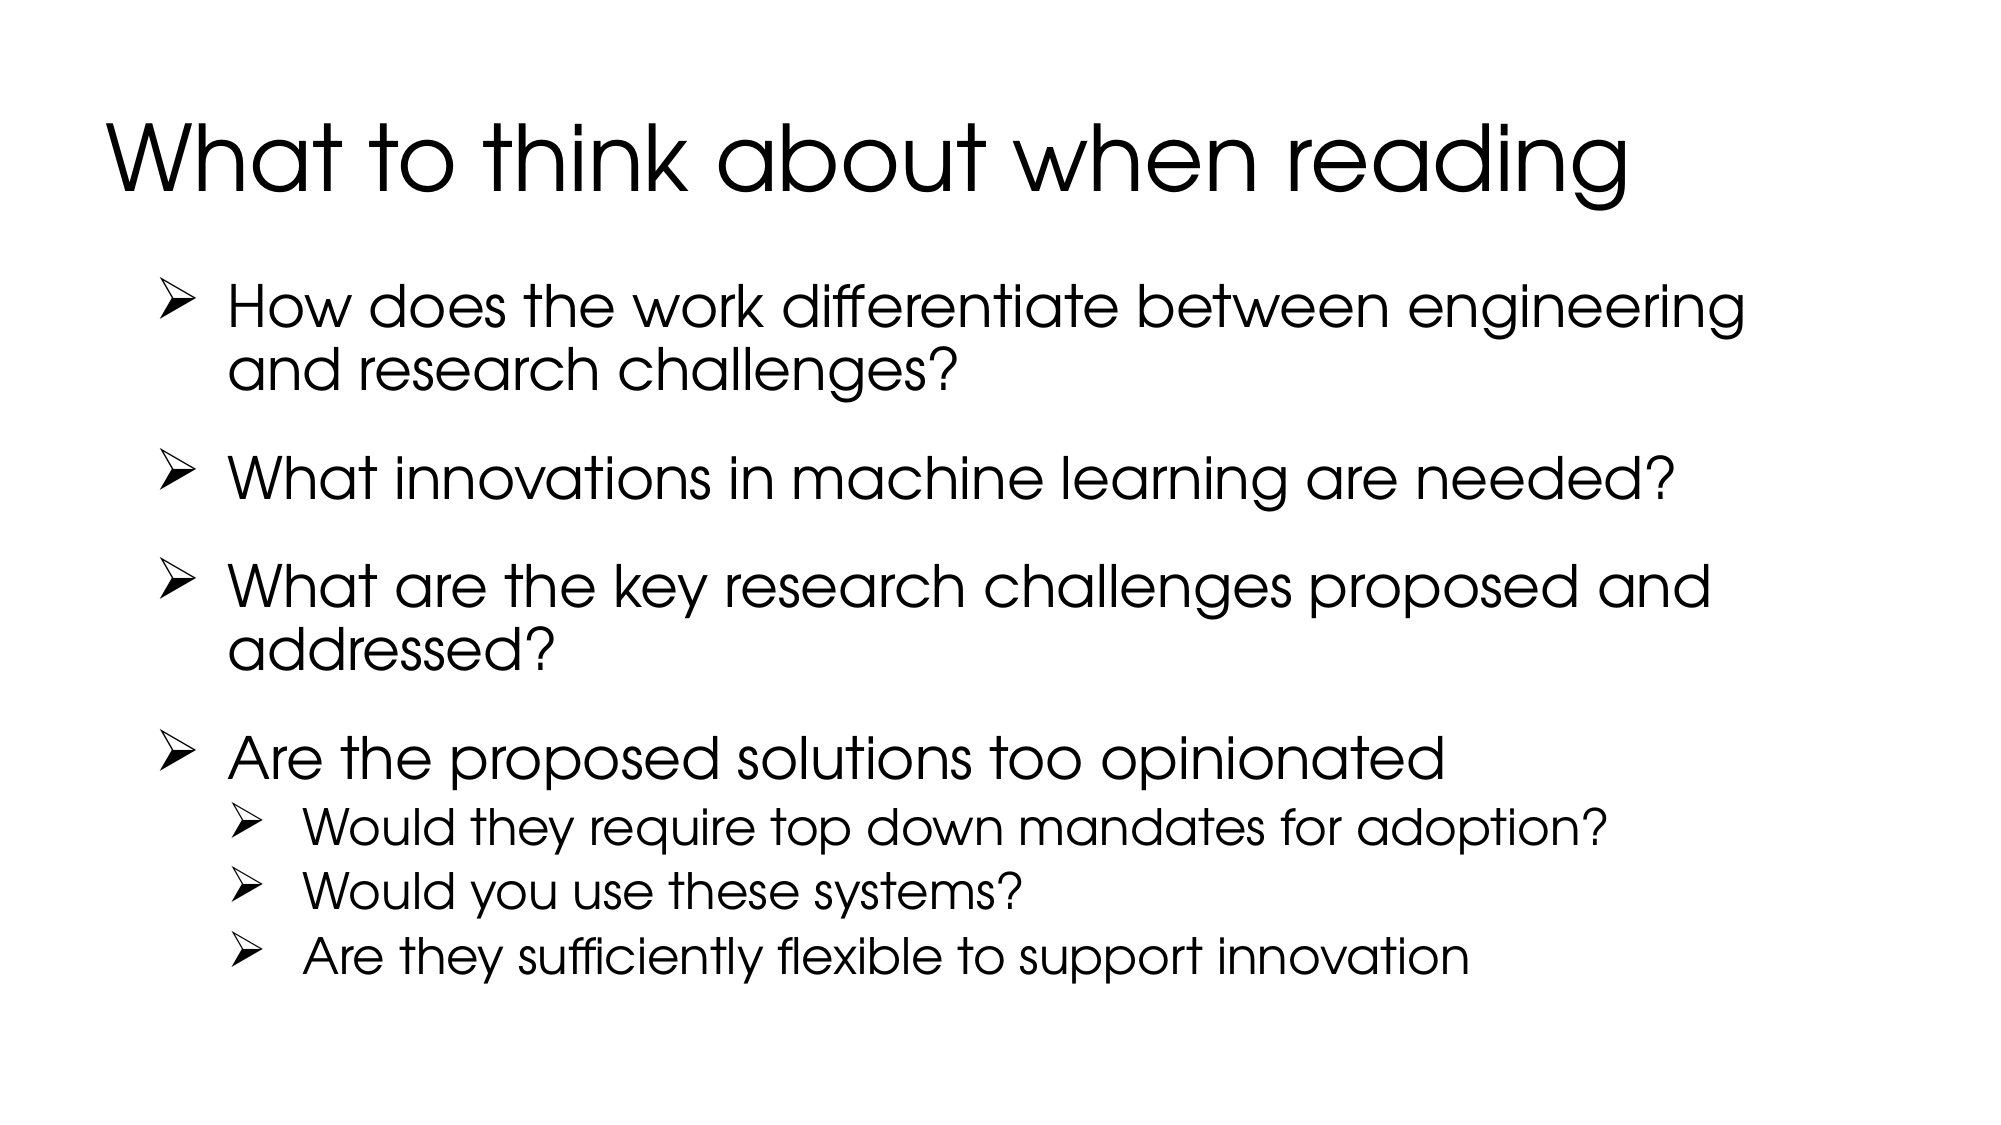

# What to think about when reading
How does the work differentiate between engineering and research challenges?
What innovations in machine learning are needed?
What are the key research challenges proposed and addressed?
Are the proposed solutions too opinionated
Would they require top down mandates for adoption?
Would you use these systems?
Are they sufficiently flexible to support innovation